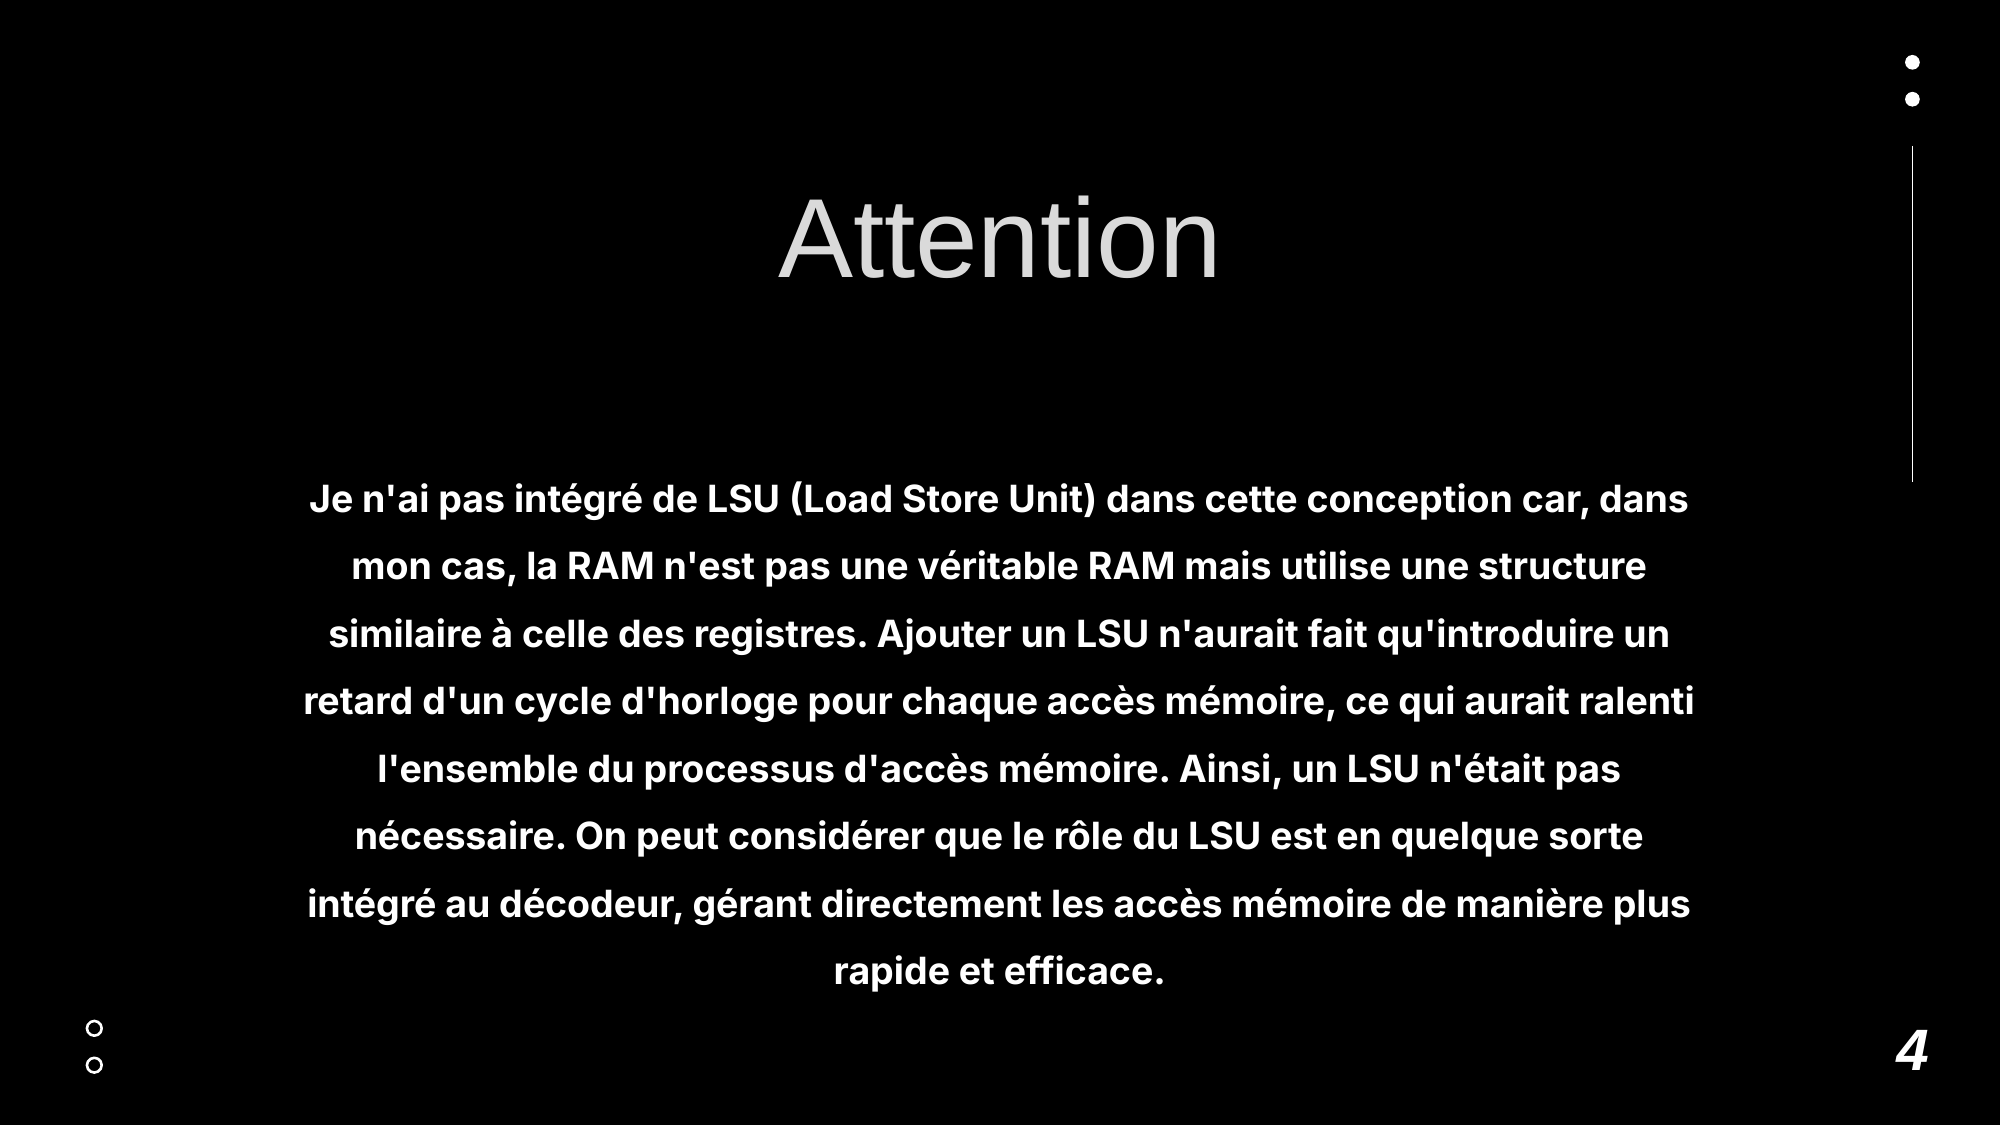

Attention
Je n'ai pas intégré de LSU (Load Store Unit) dans cette conception car, dans mon cas, la RAM n'est pas une véritable RAM mais utilise une structure similaire à celle des registres. Ajouter un LSU n'aurait fait qu'introduire un retard d'un cycle d'horloge pour chaque accès mémoire, ce qui aurait ralenti l'ensemble du processus d'accès mémoire. Ainsi, un LSU n'était pas nécessaire. On peut considérer que le rôle du LSU est en quelque sorte intégré au décodeur, gérant directement les accès mémoire de manière plus rapide et efficace.
4